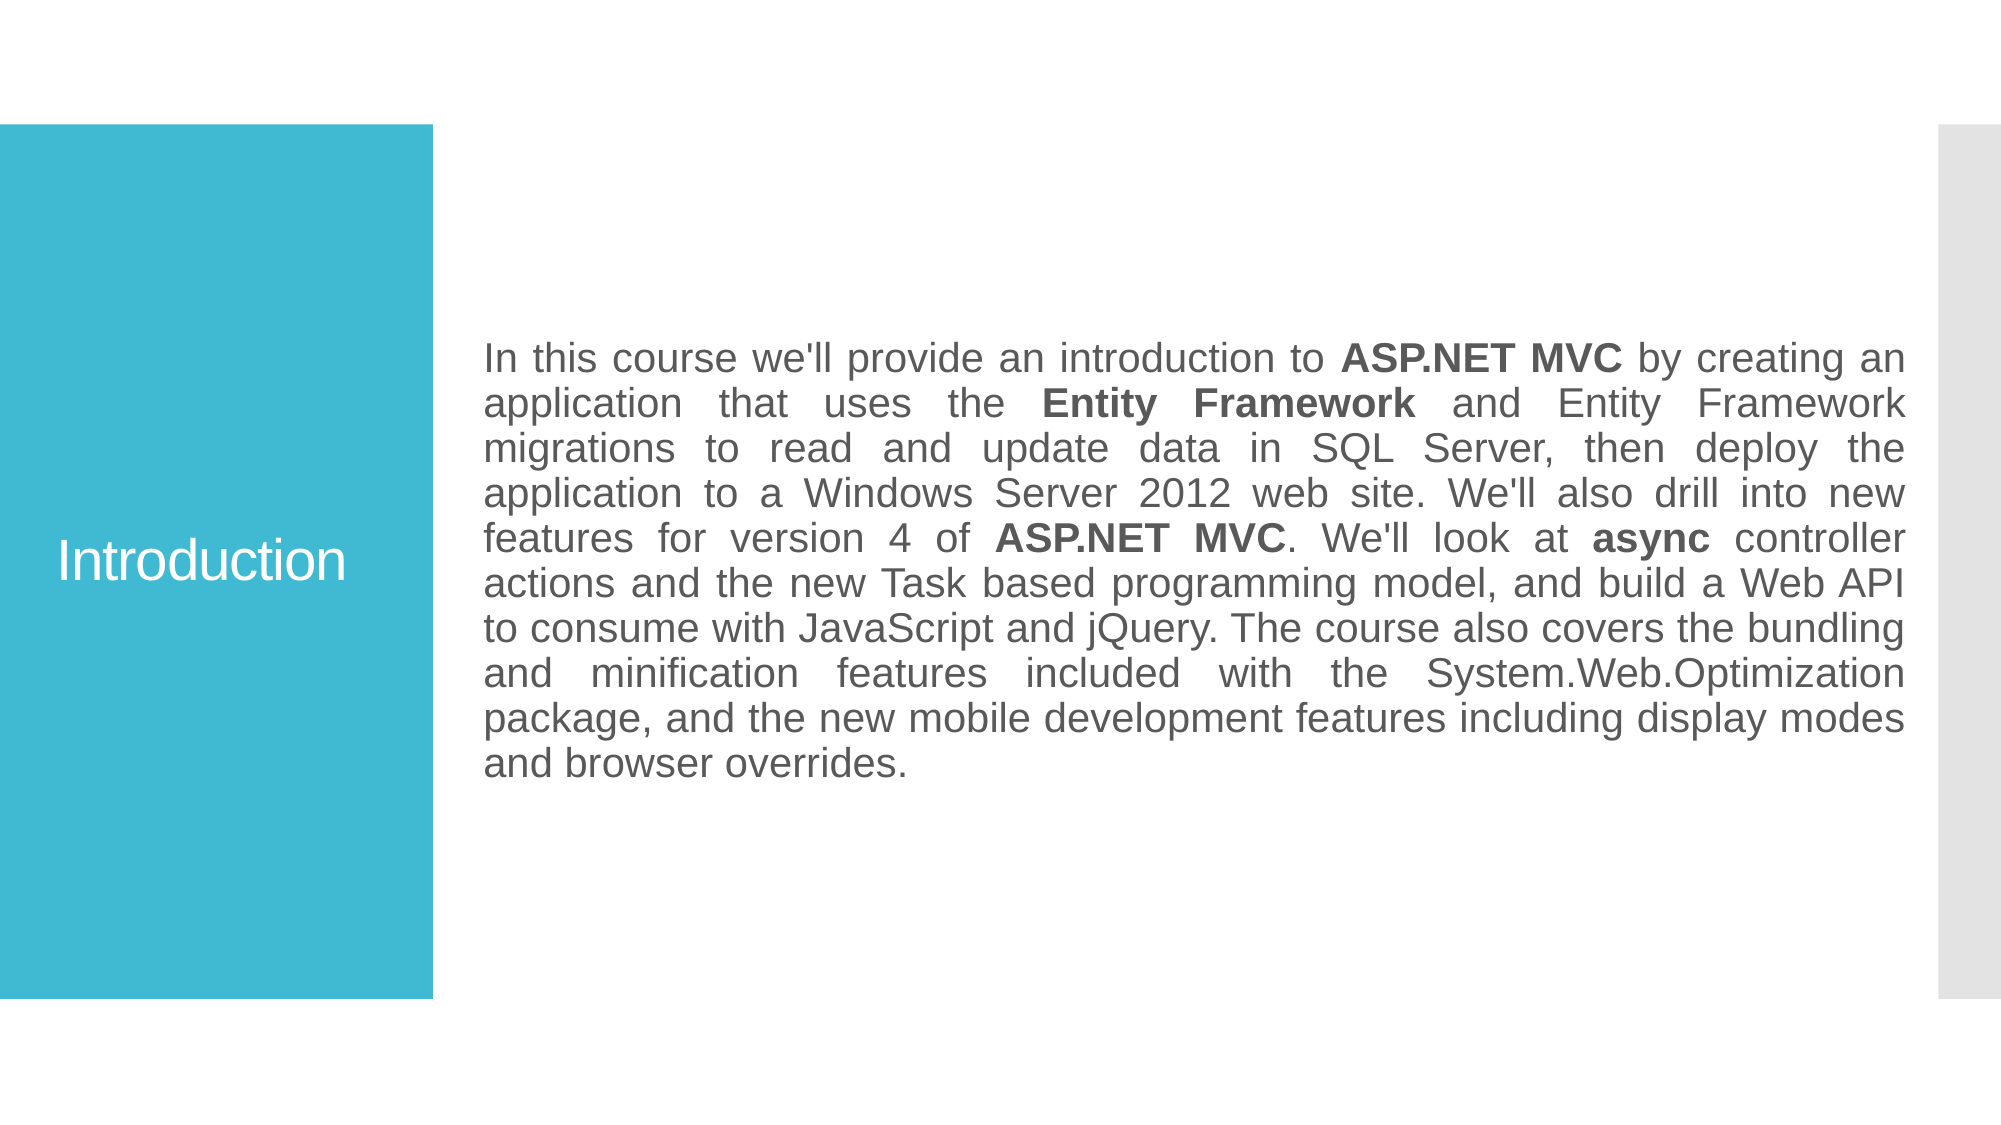

In this course we'll provide an introduction to ASP.NET MVC by creating an application that uses the Entity Framework and Entity Framework migrations to read and update data in SQL Server, then deploy the application to a Windows Server 2012 web site. We'll also drill into new features for version 4 of ASP.NET MVC. We'll look at async controller actions and the new Task based programming model, and build a Web API to consume with JavaScript and jQuery. The course also covers the bundling and minification features included with the System.Web.Optimization package, and the new mobile development features including display modes and browser overrides.
# Introduction